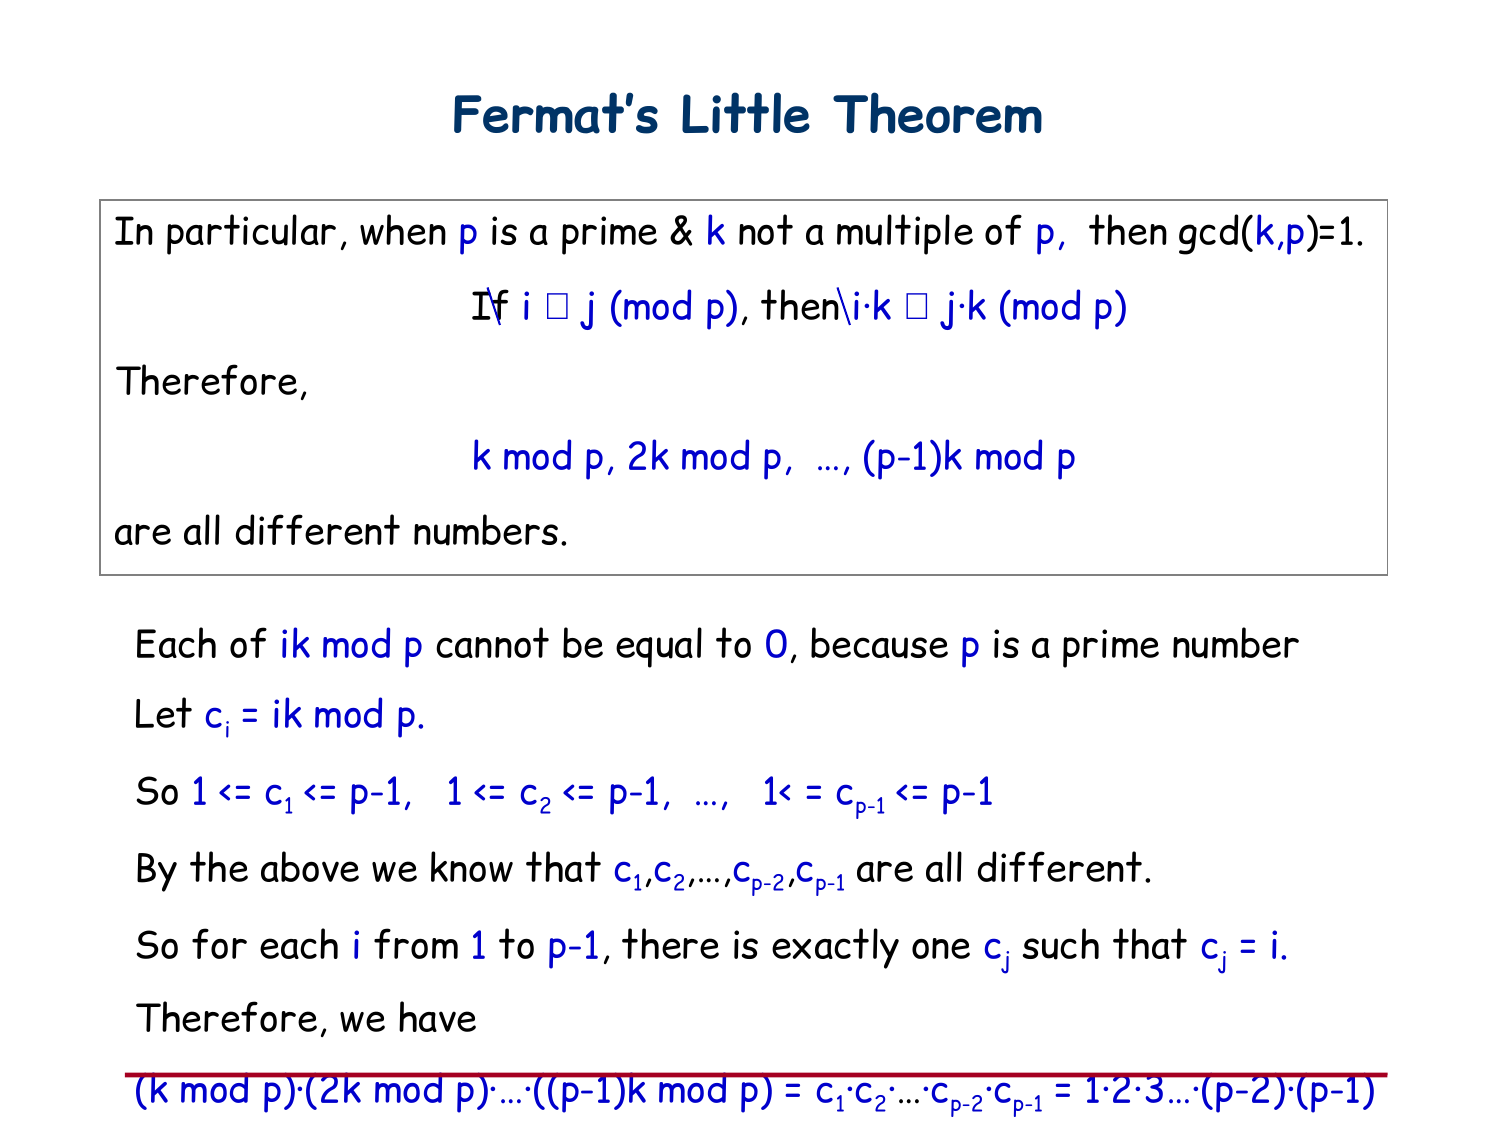

Fermat’s Little Theorem
In particular, when p is a prime & k not a multiple of p,  then gcd(k,p)=1.
			If i ≡ j (mod p), then i·k ≡ j·k (mod p)
Therefore,
			k mod p, 2k mod p,  …, (p-1)k mod p
are all different numbers.

Each of ik mod p cannot be equal to 0, because p is a prime number
Let ci = ik mod p.
So 1 <= c1 <= p-1,   1 <= c2 <= p-1,  …,   1< = cp-1 <= p-1
By the above we know that c1,c2,…,cp-2,cp-1 are all different.
So for each i from 1 to p-1, there is exactly one cj such that cj = i.
Therefore, we have
(k mod p)·(2k mod p)·…·((p-1)k mod p) = c1·c2·…·cp-2·cp-1 = 1·2·3…·(p-2)·(p-1)